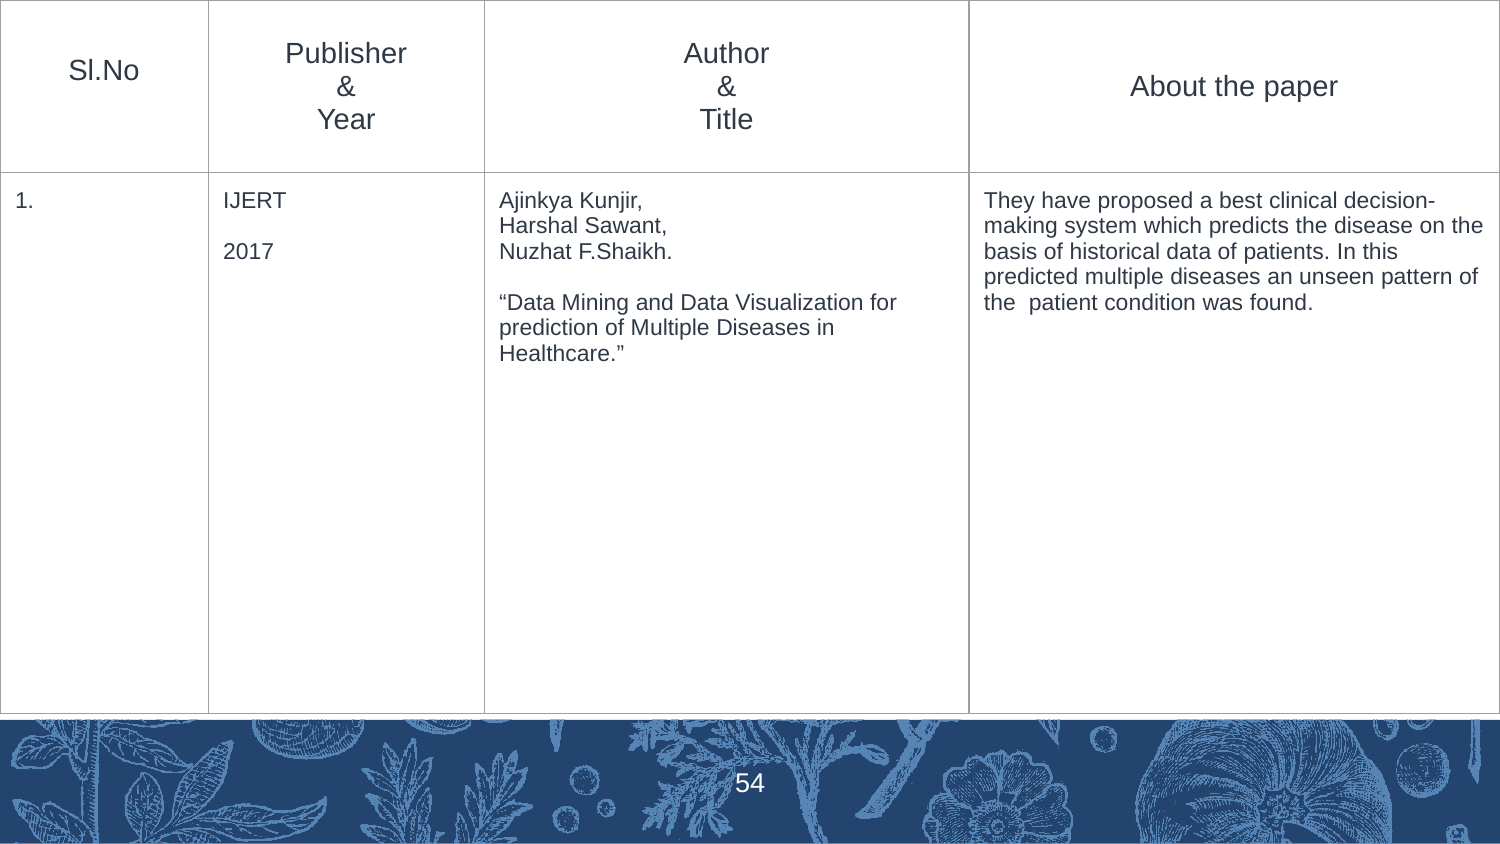

| Sl.No | Publisher & Year | Author & Title | About the paper |
| --- | --- | --- | --- |
| 1. | IJERT 2017 | Ajinkya Kunjir, Harshal Sawant, Nuzhat F.Shaikh. “Data Mining and Data Visualization for prediction of Multiple Diseases in Healthcare.” | They have proposed a best clinical decision-making system which predicts the disease on the basis of historical data of patients. In this predicted multiple diseases an unseen pattern of the patient condition was found. |
54